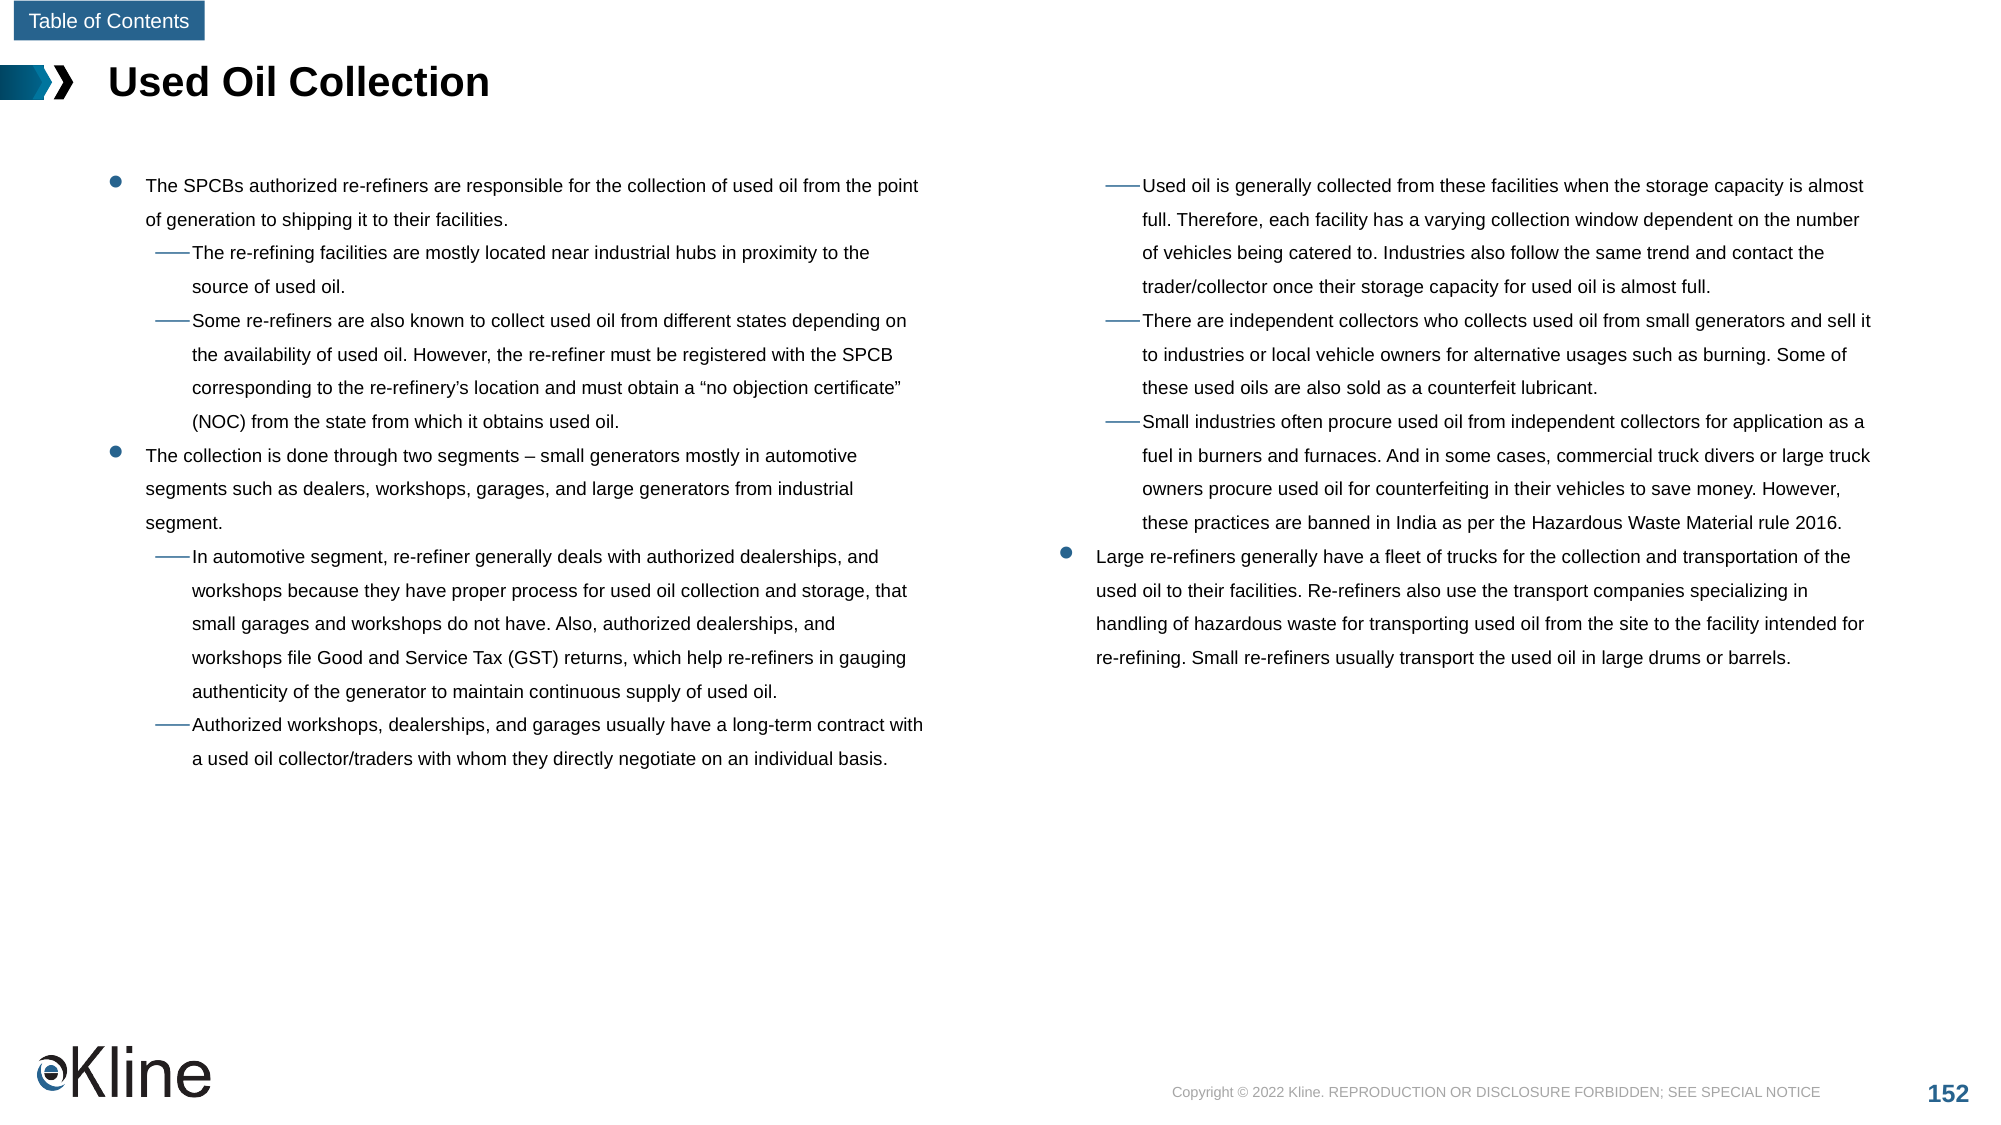

# Used Oil Collection
The SPCBs authorized re-refiners are responsible for the collection of used oil from the point of generation to shipping it to their facilities.
The re-refining facilities are mostly located near industrial hubs in proximity to the source of used oil.
Some re-refiners are also known to collect used oil from different states depending on the availability of used oil. However, the re-refiner must be registered with the SPCB corresponding to the re-refinery’s location and must obtain a “no objection certificate” (NOC) from the state from which it obtains used oil.
The collection is done through two segments – small generators mostly in automotive segments such as dealers, workshops, garages, and large generators from industrial segment.
In automotive segment, re-refiner generally deals with authorized dealerships, and workshops because they have proper process for used oil collection and storage, that small garages and workshops do not have. Also, authorized dealerships, and workshops file Good and Service Tax (GST) returns, which help re-refiners in gauging authenticity of the generator to maintain continuous supply of used oil.
Authorized workshops, dealerships, and garages usually have a long-term contract with a used oil collector/traders with whom they directly negotiate on an individual basis.
Used oil is generally collected from these facilities when the storage capacity is almost full. Therefore, each facility has a varying collection window dependent on the number of vehicles being catered to. Industries also follow the same trend and contact the trader/collector once their storage capacity for used oil is almost full.
There are independent collectors who collects used oil from small generators and sell it to industries or local vehicle owners for alternative usages such as burning. Some of these used oils are also sold as a counterfeit lubricant.
Small industries often procure used oil from independent collectors for application as a fuel in burners and furnaces. And in some cases, commercial truck divers or large truck owners procure used oil for counterfeiting in their vehicles to save money. However, these practices are banned in India as per the Hazardous Waste Material rule 2016.
Large re-refiners generally have a fleet of trucks for the collection and transportation of the used oil to their facilities. Re-refiners also use the transport companies specializing in handling of hazardous waste for transporting used oil from the site to the facility intended for re-refining. Small re-refiners usually transport the used oil in large drums or barrels.